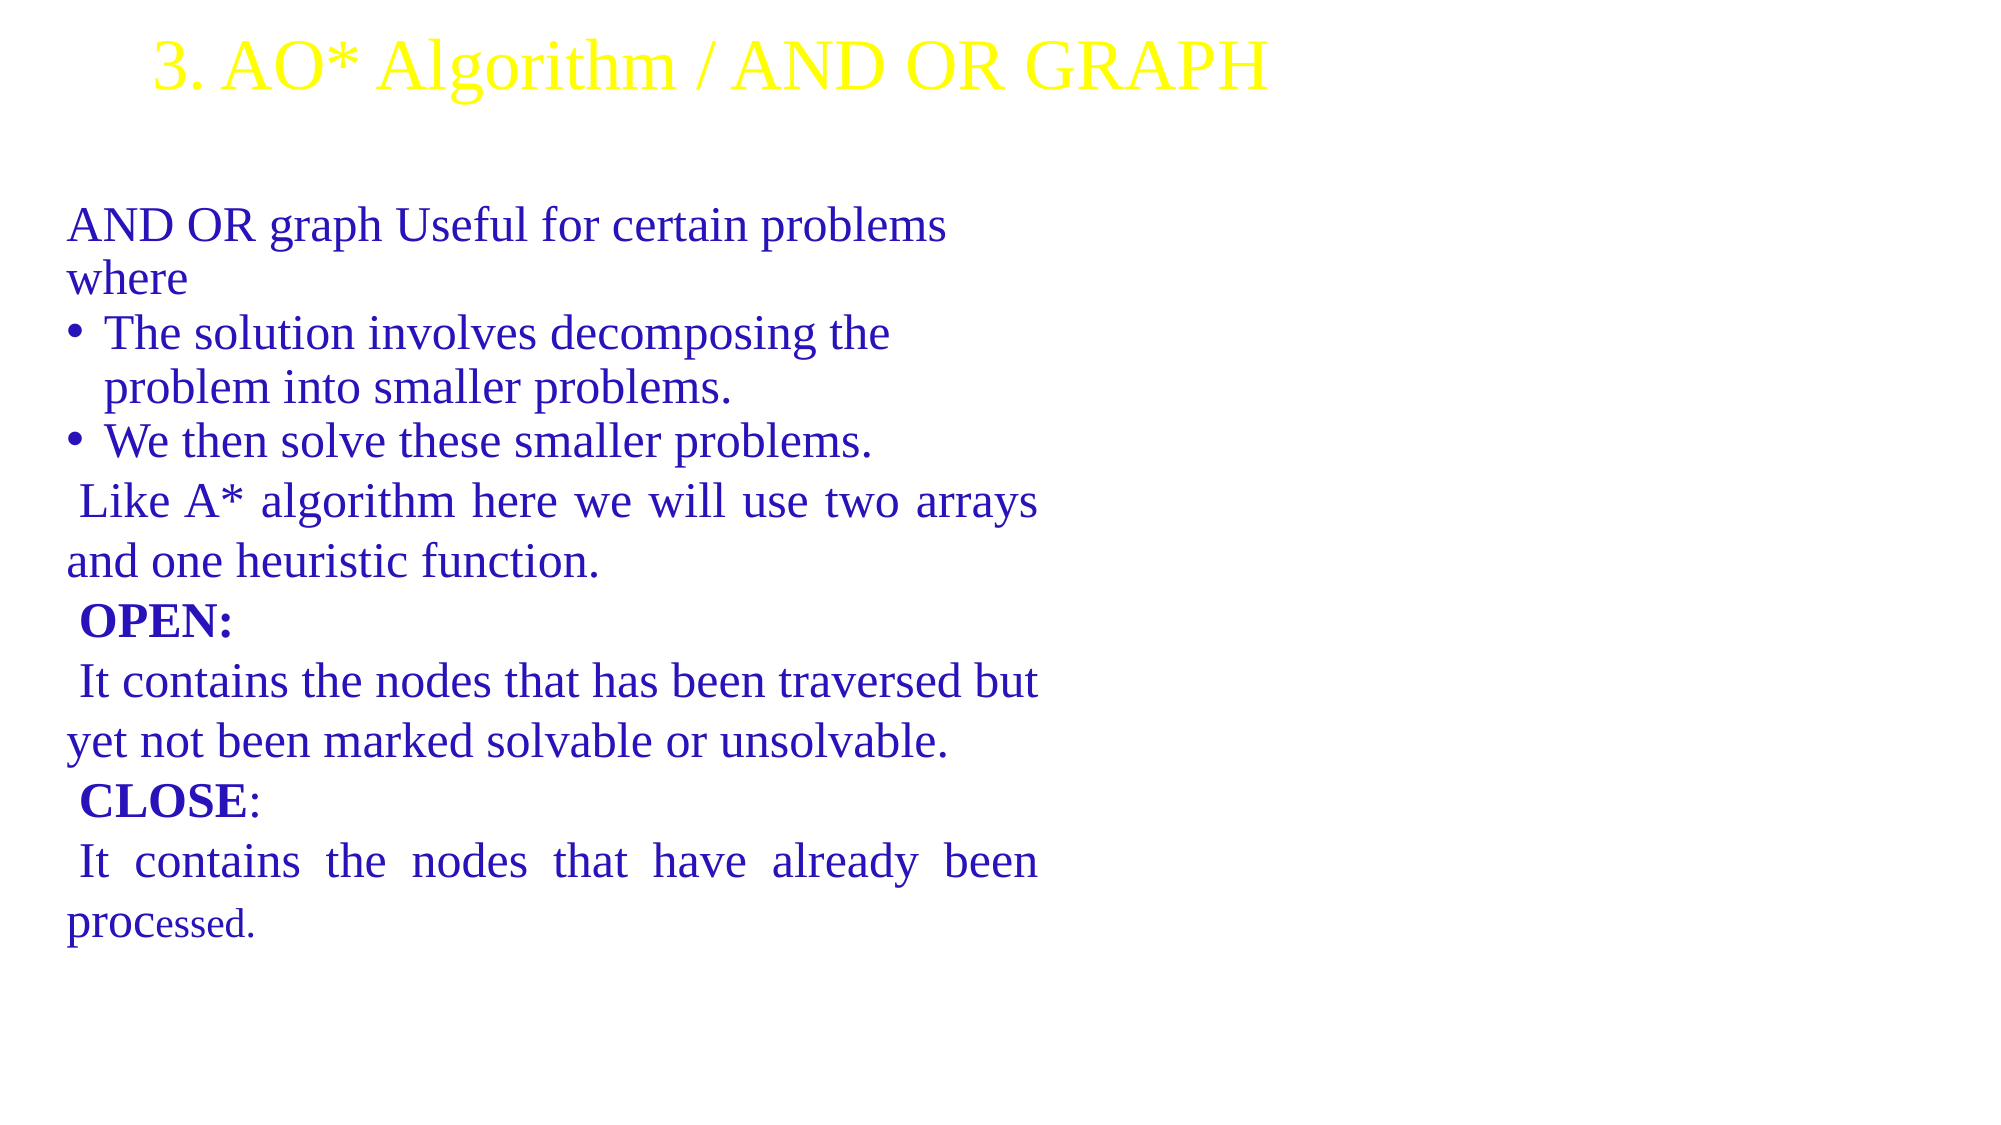

# 3. AO* Algorithm / AND OR GRAPH
AND OR graph Useful for certain problems where
The solution involves decomposing the problem into smaller problems.
We then solve these smaller problems.
 Like A* algorithm here we will use two arrays and one heuristic function.
 OPEN:
 It contains the nodes that has been traversed but yet not been marked solvable or unsolvable.
 CLOSE:
 It contains the nodes that have already been processed.